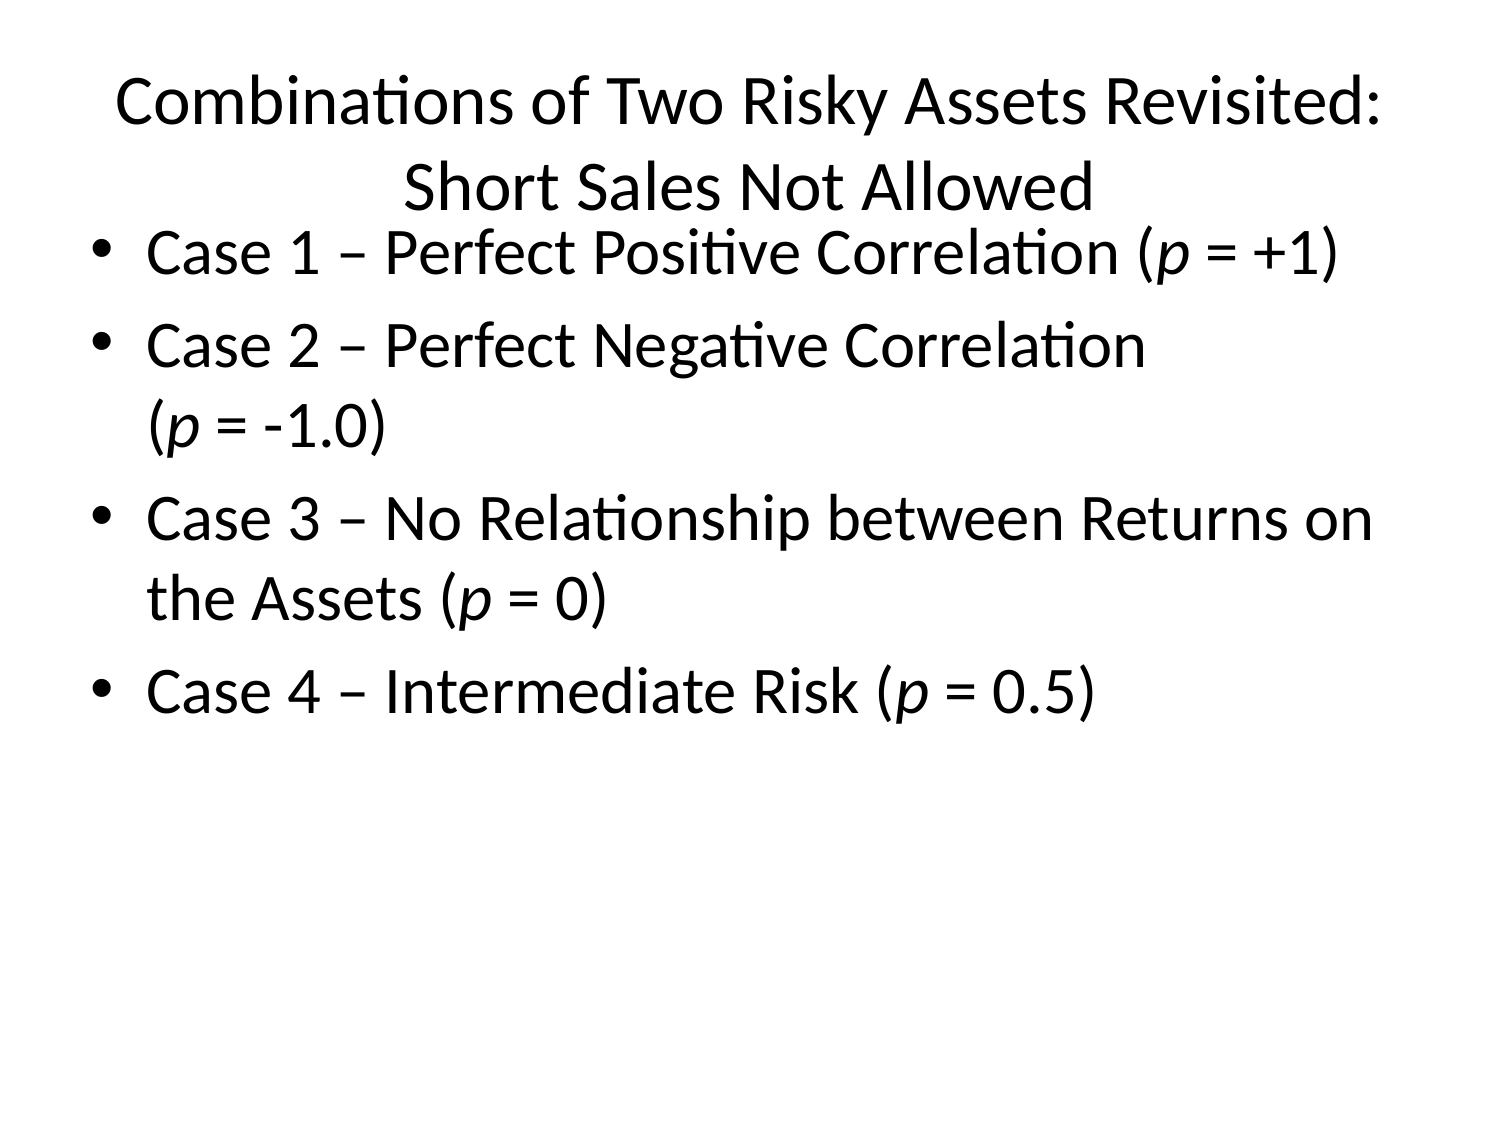

# Combinations of Two Risky Assets Revisited: Short Sales Not Allowed
Case 1 – Perfect Positive Correlation (p = +1)
Case 2 – Perfect Negative Correlation
(p = -1.0)
Case 3 – No Relationship between Returns on the Assets (p = 0)
Case 4 – Intermediate Risk (p = 0.5)